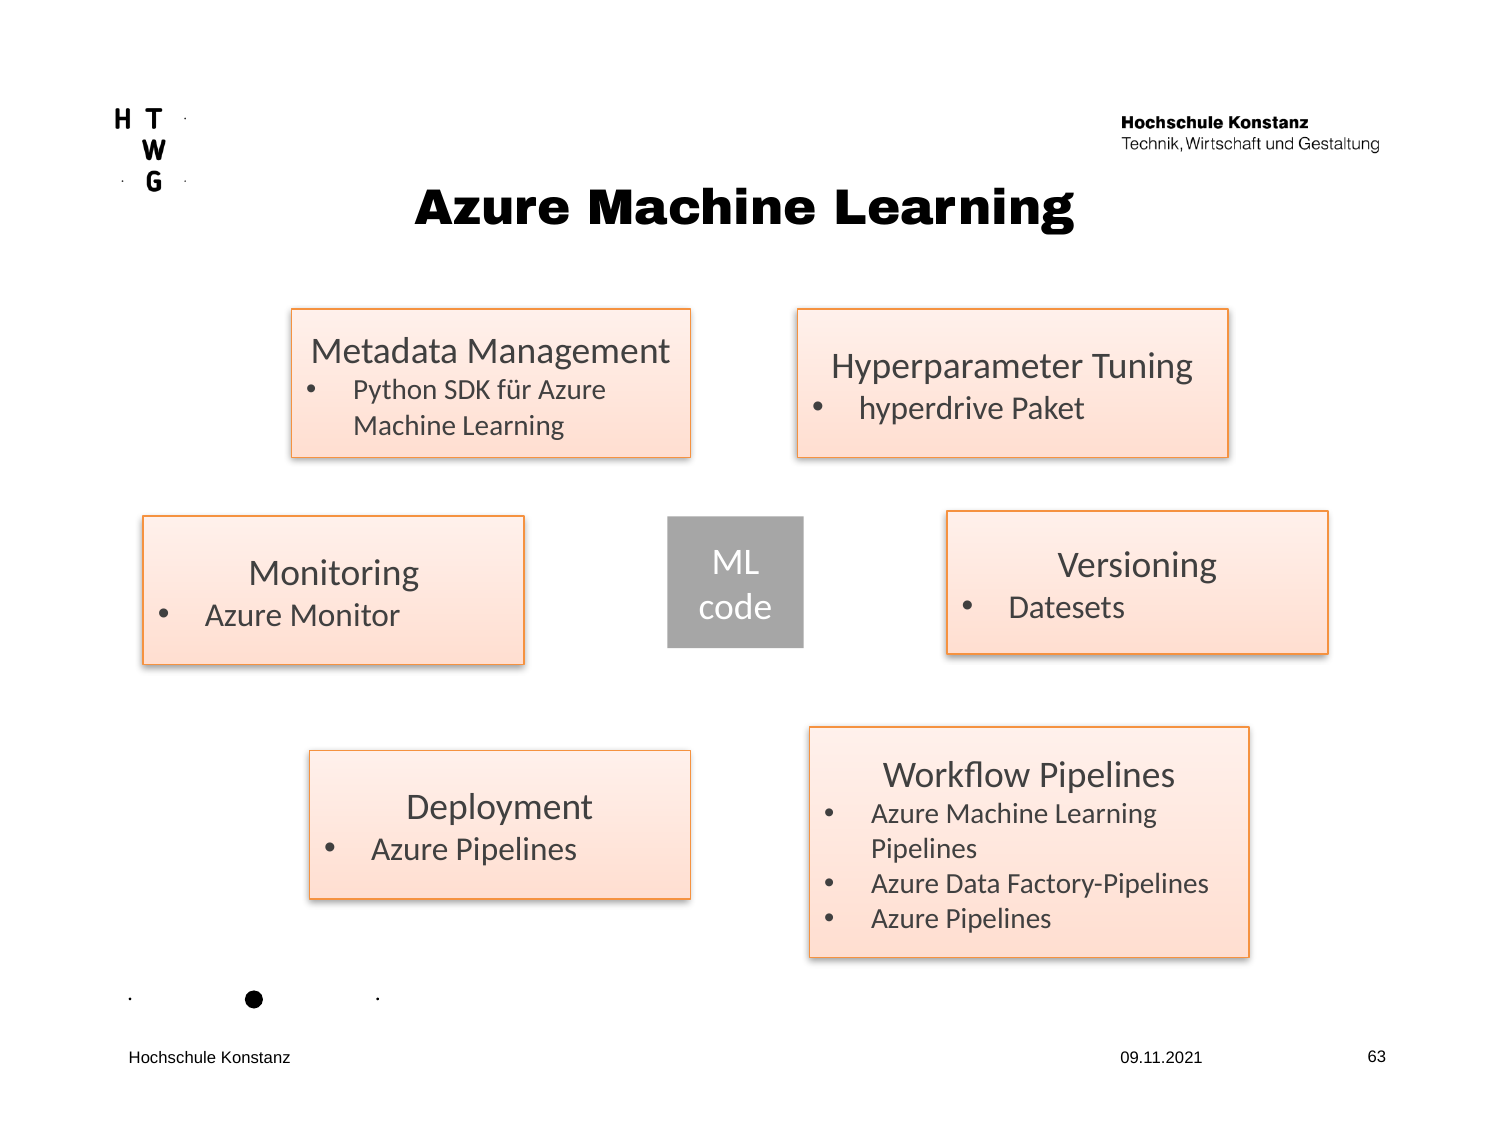

Azure Machine Learning

Metadata Management
Python SDK für Azure Machine Learning
Hyperparameter Tuning
hyperdrive Paket
Versioning
Datesets
Monitoring
Azure Monitor
ML
code
Workflow Pipelines
Azure Machine Learning Pipelines
Azure Data Factory-Pipelines
Azure Pipelines
Deployment
Azure Pipelines